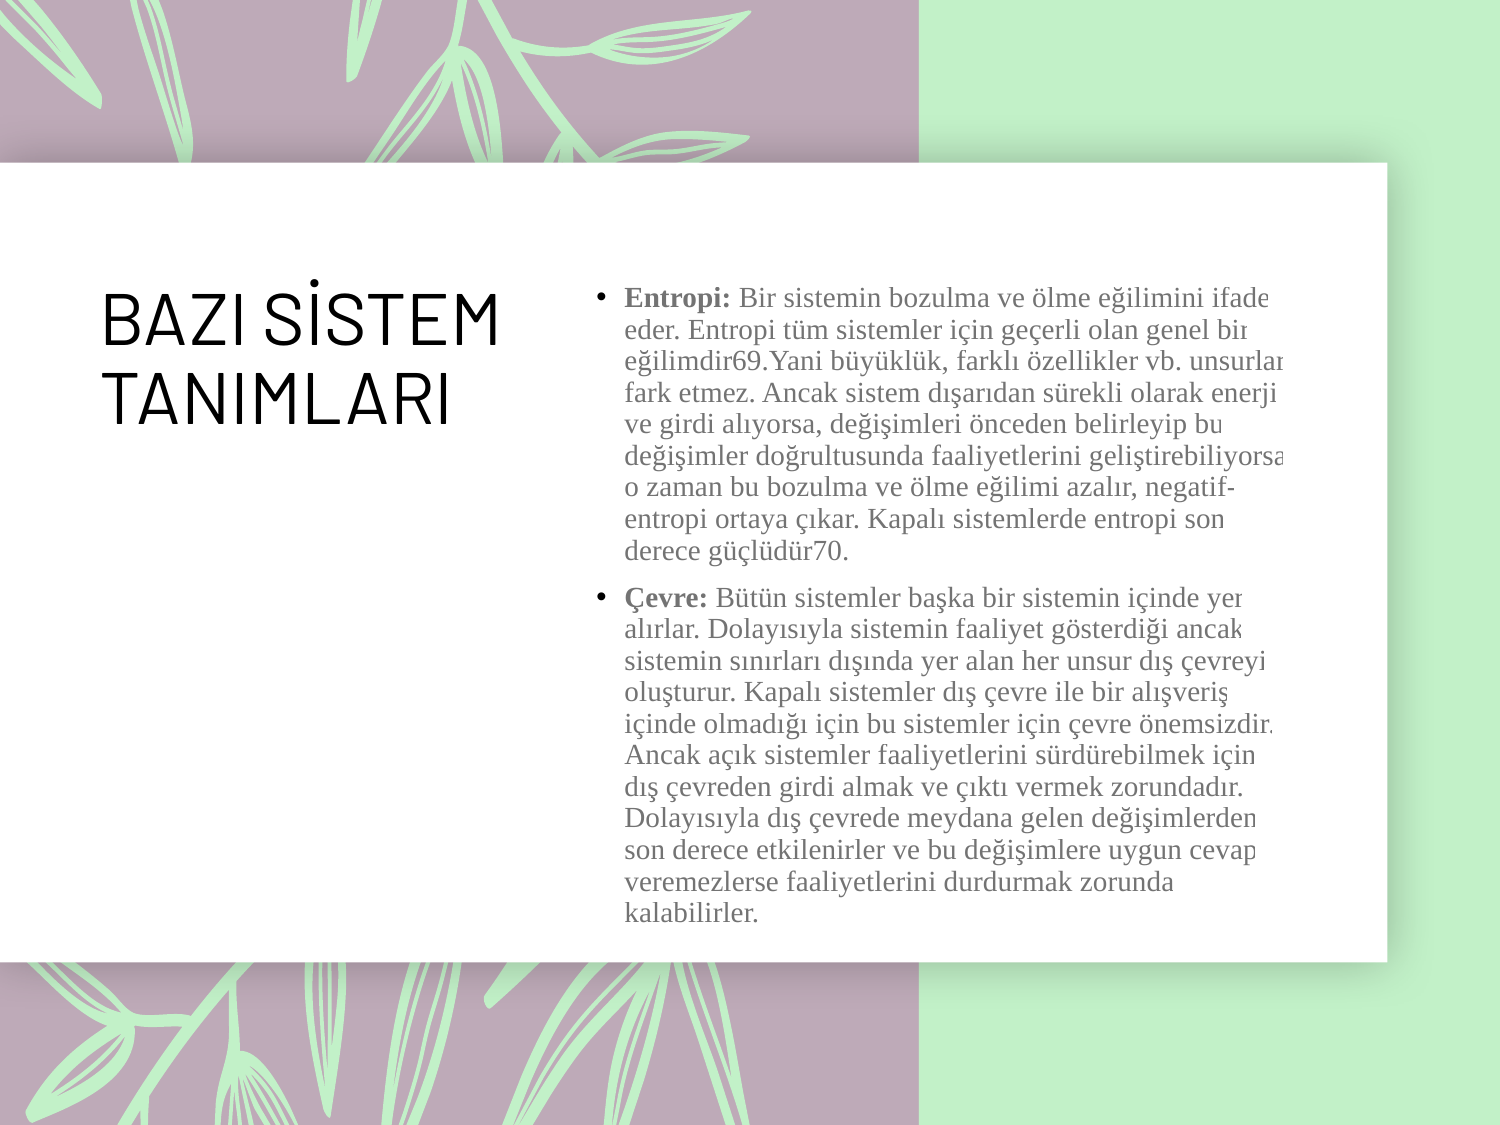

# BAZI SİSTEM TANIMLARI
Entropi: Bir sistemin bozulma ve ölme eğilimini ifade eder. Entropi tüm sistemler için geçerli olan genel bir eğilimdir69.Yani büyüklük, farklı özellikler vb. unsurlar fark etmez. Ancak sistem dışarıdan sürekli olarak enerji ve girdi alıyorsa, değişimleri önceden belirleyip bu değişimler doğrultusunda faaliyetlerini geliştirebiliyorsa o zaman bu bozulma ve ölme eğilimi azalır, negatif-entropi ortaya çıkar. Kapalı sistemlerde entropi son derece güçlüdür70.
Çevre: Bütün sistemler başka bir sistemin içinde yer alırlar. Dolayısıyla sistemin faaliyet gösterdiği ancak sistemin sınırları dışında yer alan her unsur dış çevreyi oluşturur. Kapalı sistemler dış çevre ile bir alışveriş içinde olmadığı için bu sistemler için çevre önemsizdir. Ancak açık sistemler faaliyetlerini sürdürebilmek için dış çevreden girdi almak ve çıktı vermek zorundadır. Dolayısıyla dış çevrede meydana gelen değişimlerden son derece etkilenirler ve bu değişimlere uygun cevap veremezlerse faaliyetlerini durdurmak zorunda kalabilirler.